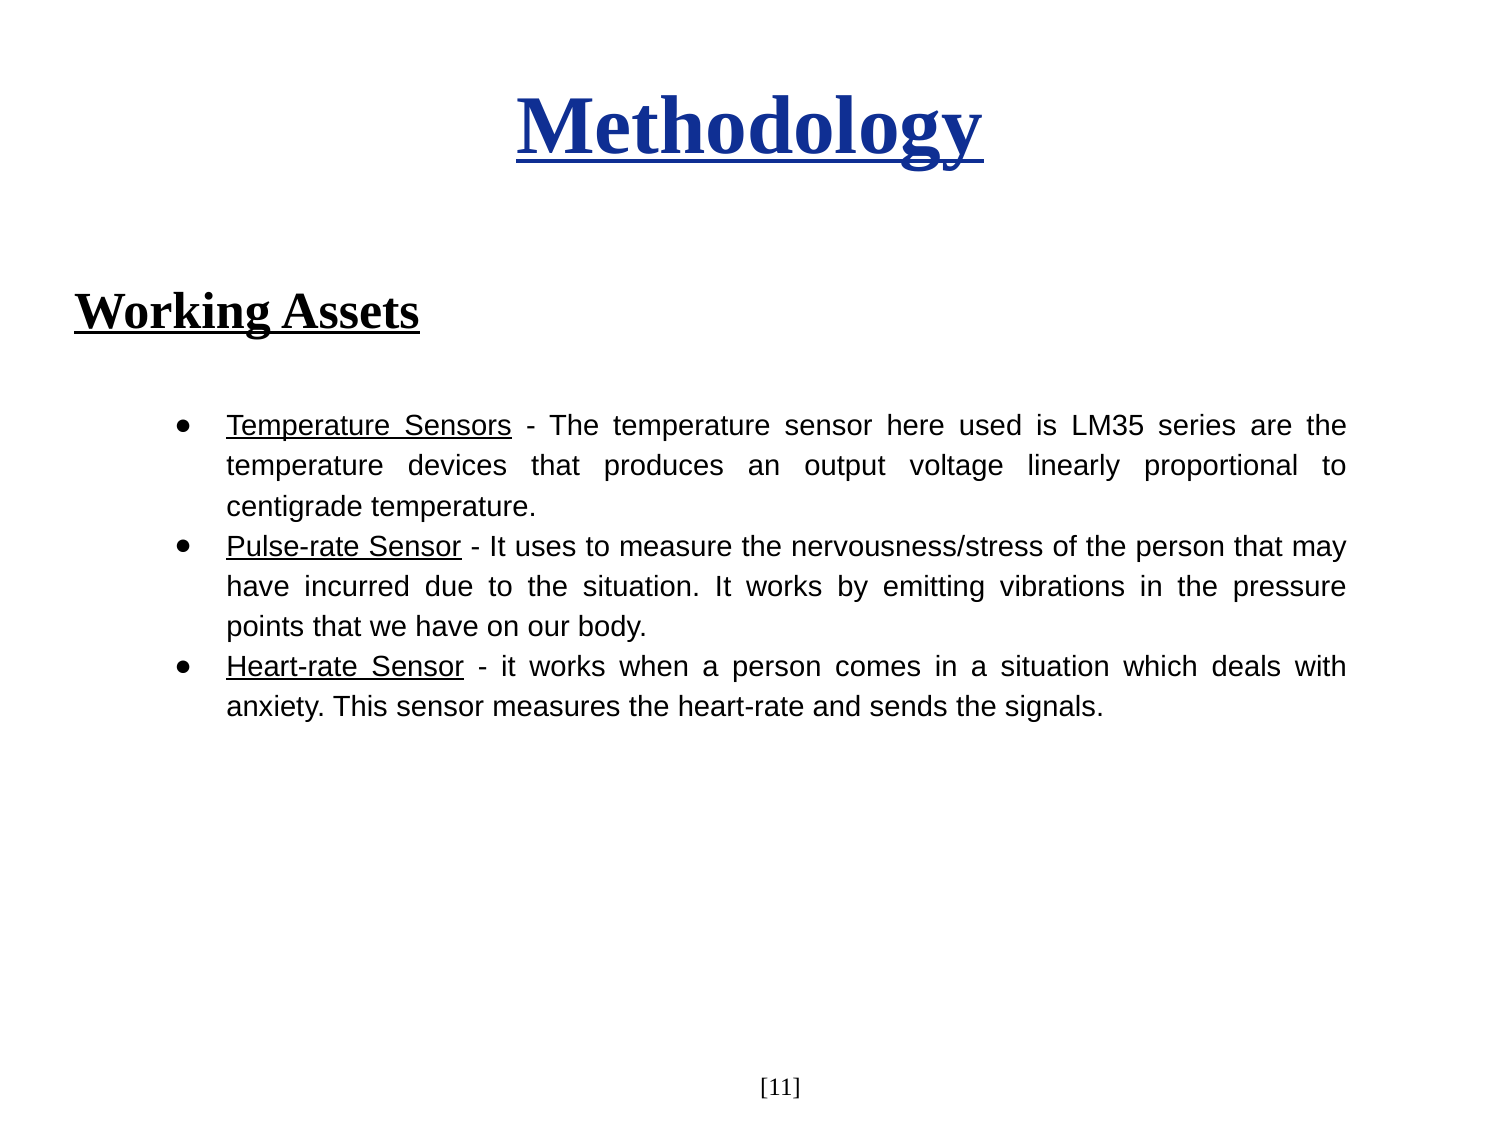

Methodology
# Working Assets
Temperature Sensors - The temperature sensor here used is LM35 series are the temperature devices that produces an output voltage linearly proportional to centigrade temperature.
Pulse-rate Sensor - It uses to measure the nervousness/stress of the person that may have incurred due to the situation. It works by emitting vibrations in the pressure points that we have on our body.
Heart-rate Sensor - it works when a person comes in a situation which deals with anxiety. This sensor measures the heart-rate and sends the signals.
 [11]